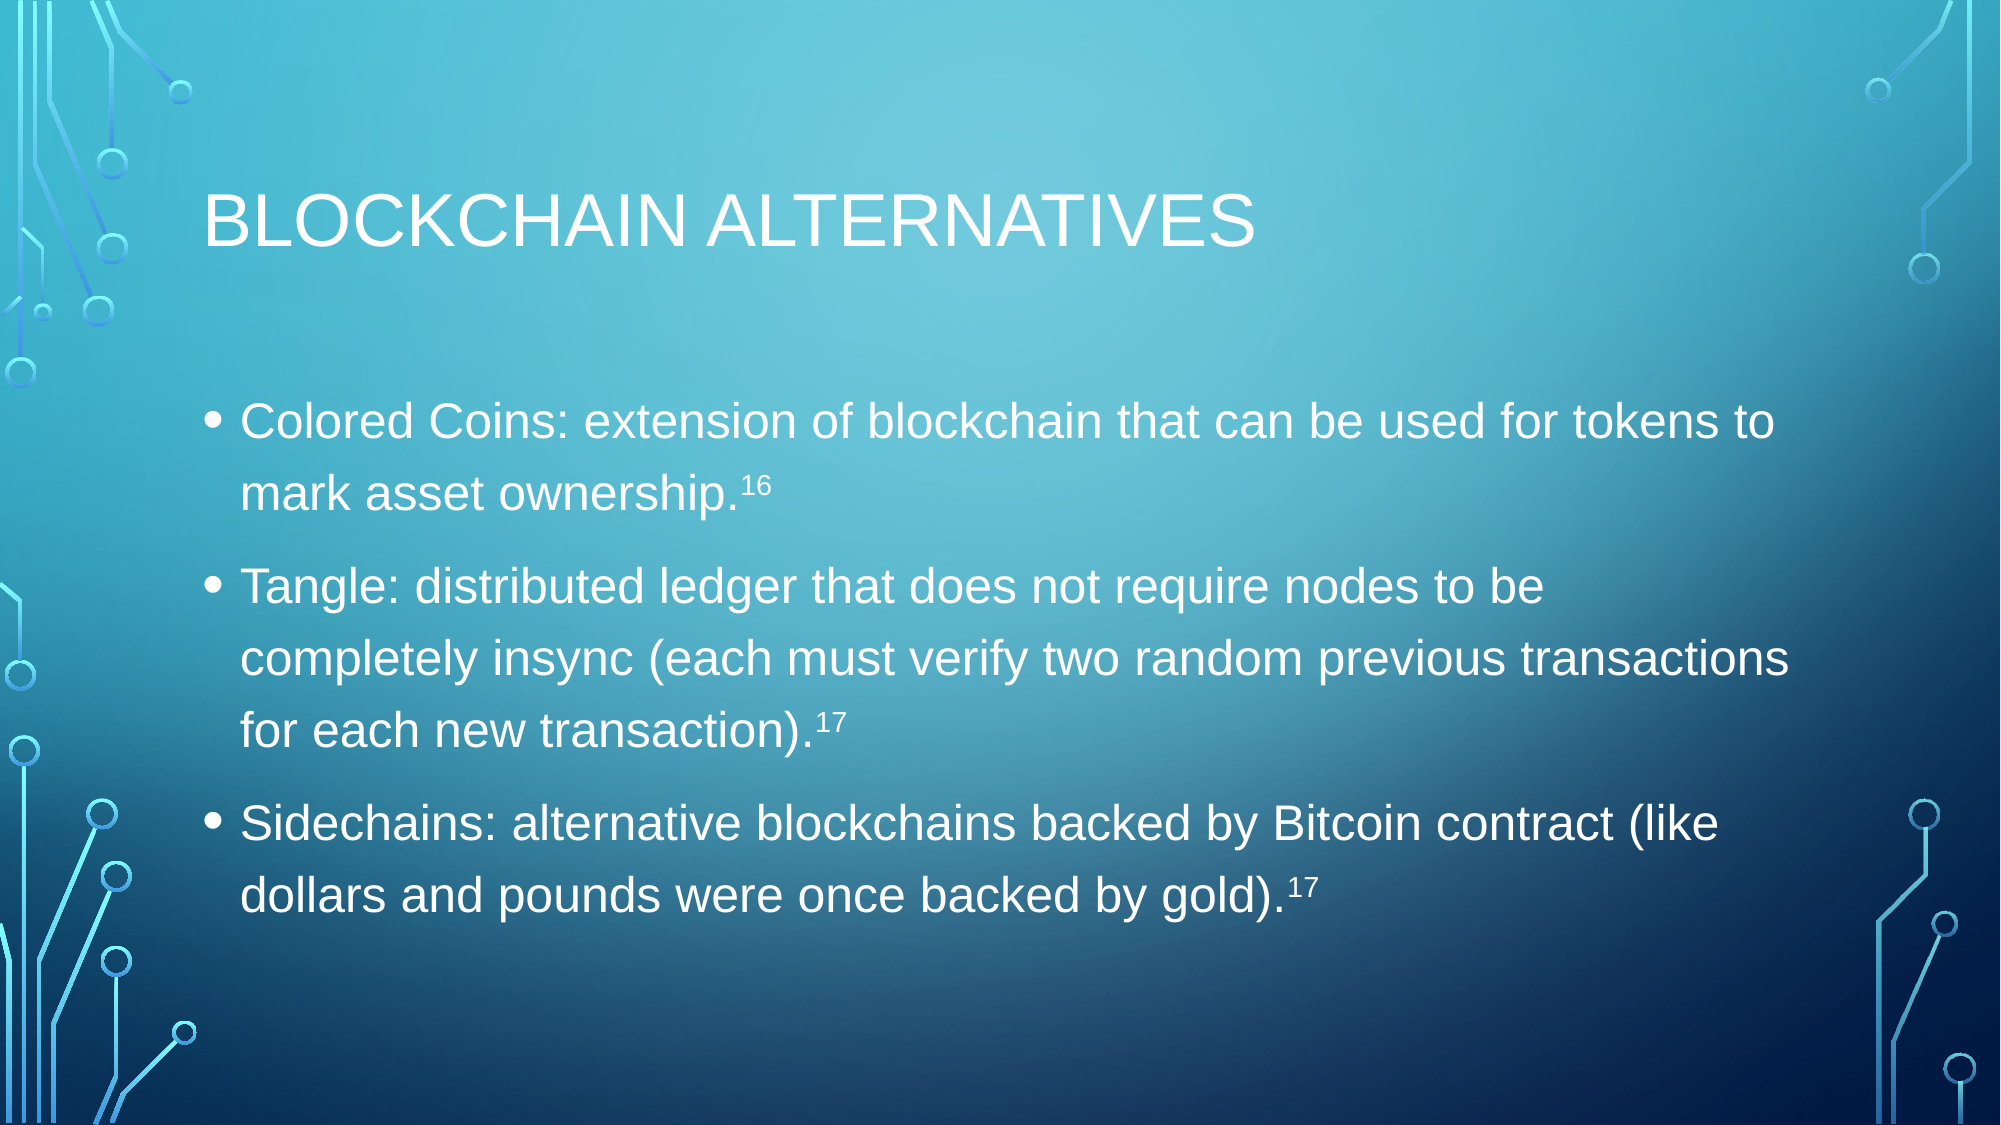

# Blockchain Alternatives
Colored Coins: extension of blockchain that can be used for tokens to mark asset ownership.16
Tangle: distributed ledger that does not require nodes to be completely insync (each must verify two random previous transactions for each new transaction).17
Sidechains: alternative blockchains backed by Bitcoin contract (like dollars and pounds were once backed by gold).17